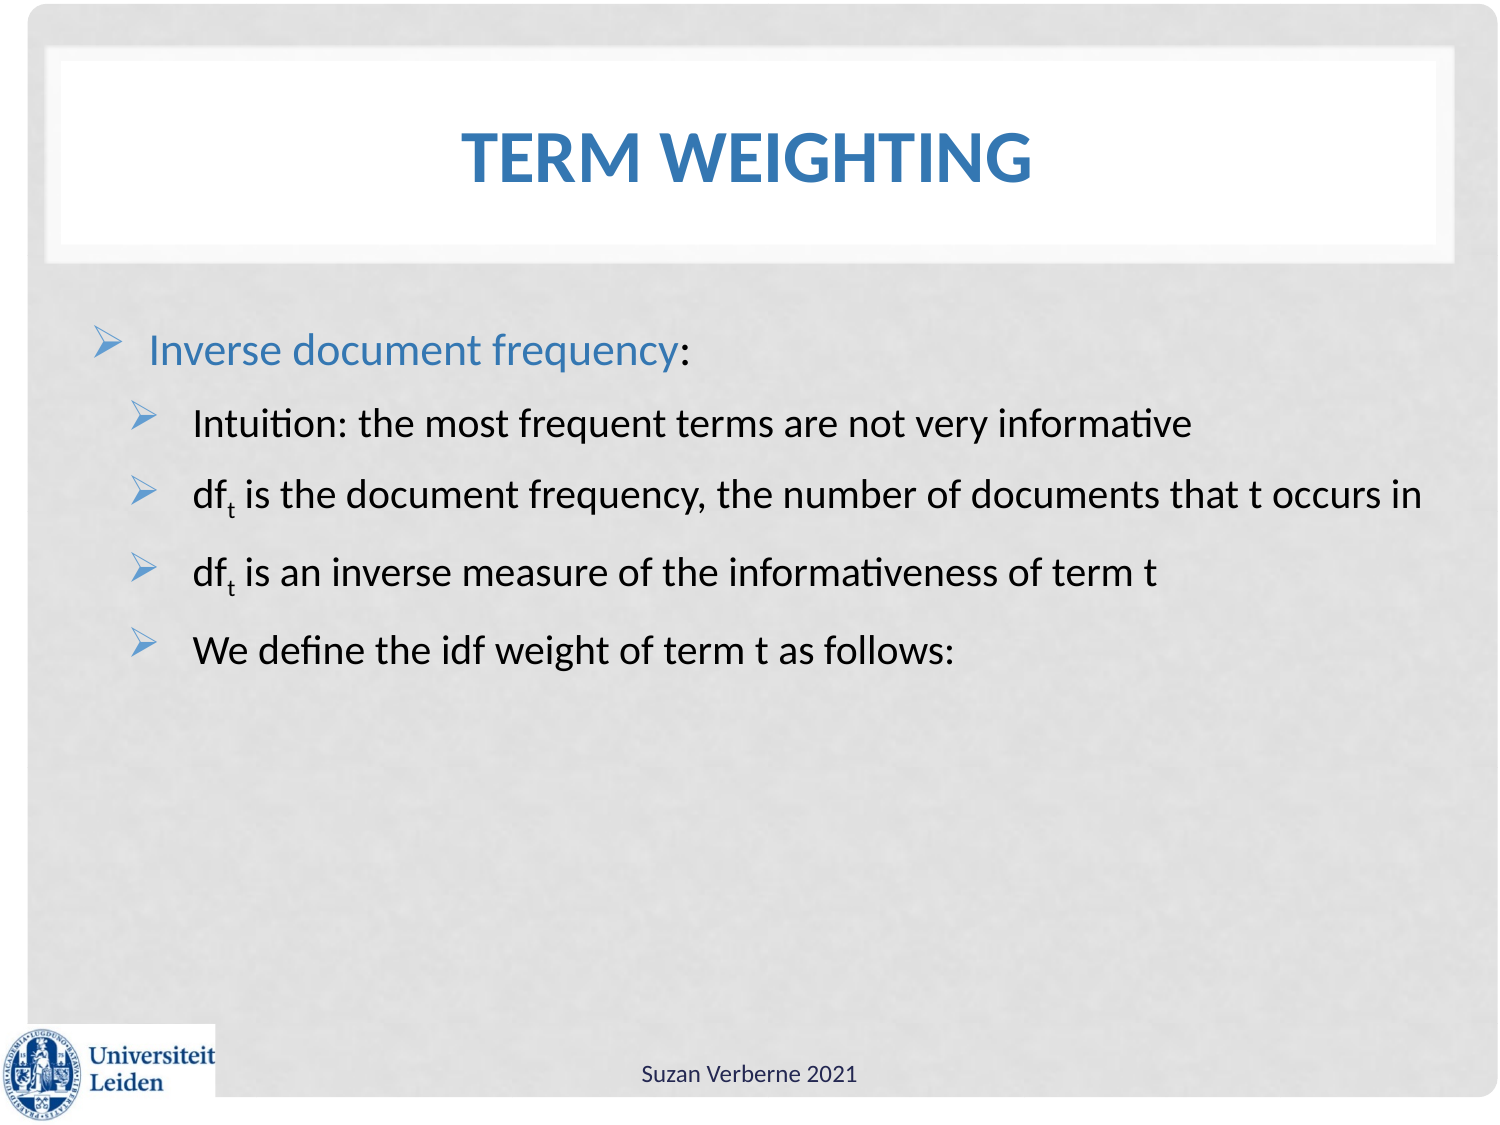

# Term weighting
Inverse document frequency:
Intuition: the most frequent terms are not very informative
dft is the document frequency, the number of documents that t occurs in
dft is an inverse measure of the informativeness of term t
We define the idf weight of term t as follows:

Suzan Verberne 2021